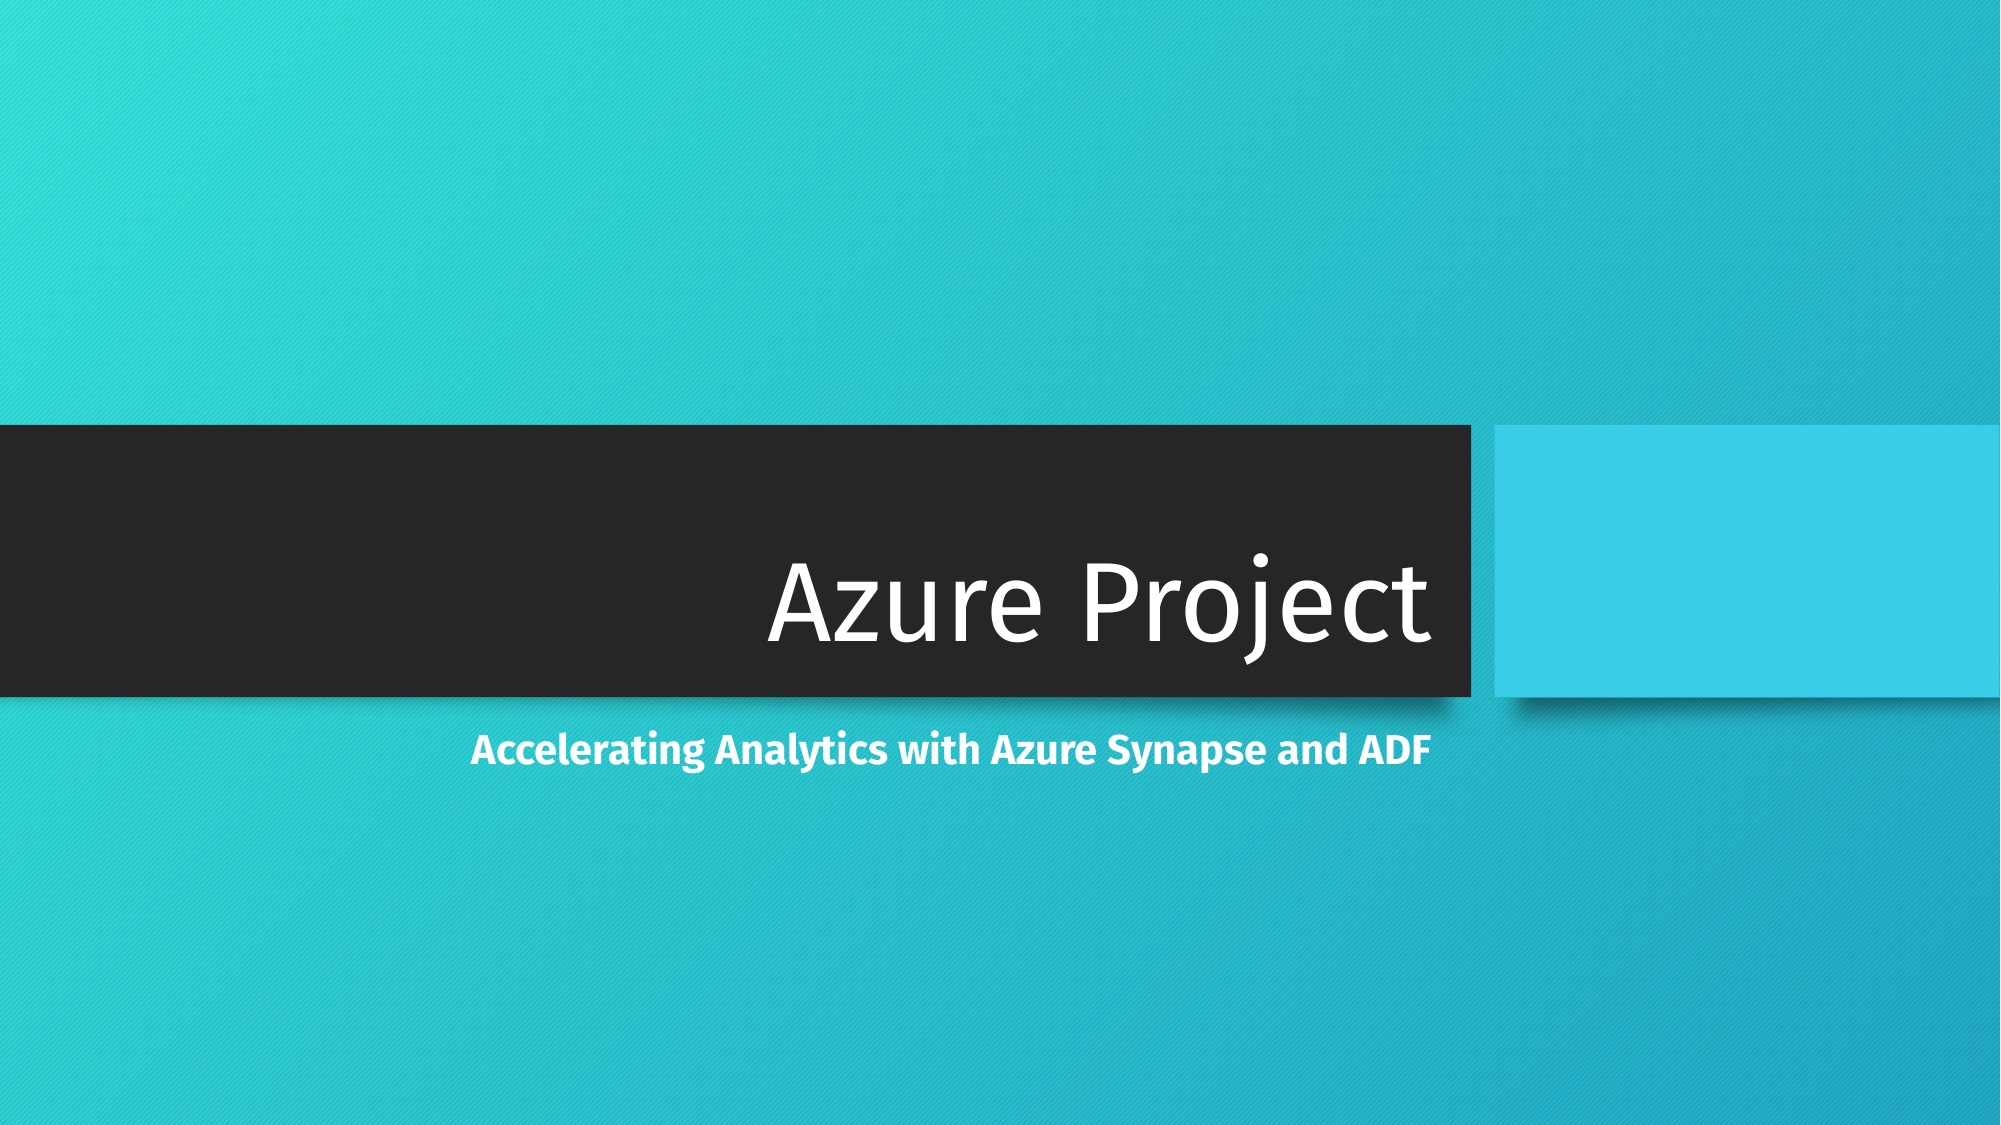

# Azure Project
Accelerating Analytics with Azure Synapse and ADF